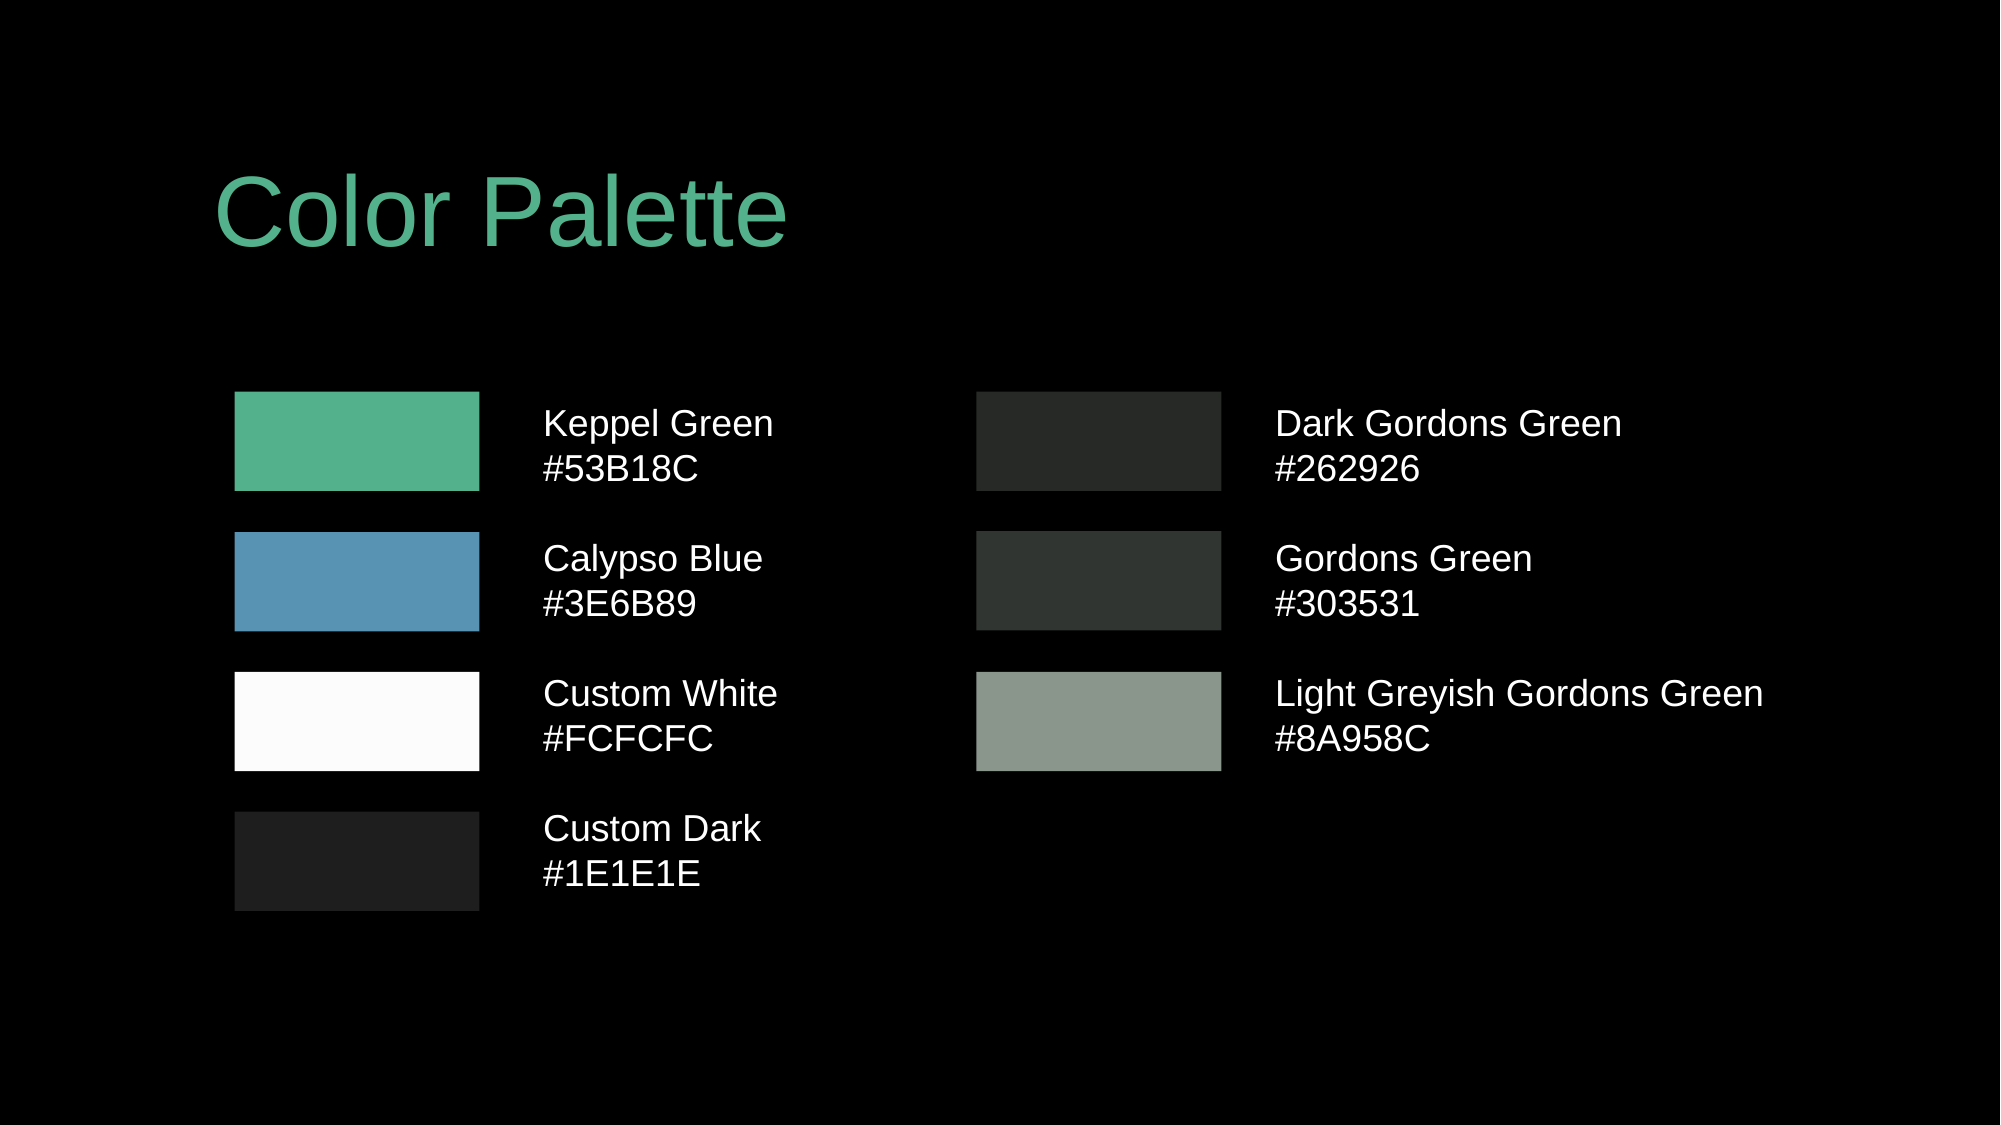

Color Palette

Keppel Green
#53B18C

Calypso Blue
#3E6B89

Custom White
#FCFCFC

Custom Dark
#1E1E1E

Dark Gordons Green
#262926

Gordons Green
#303531

Light Greyish Gordons Green
#8A958C